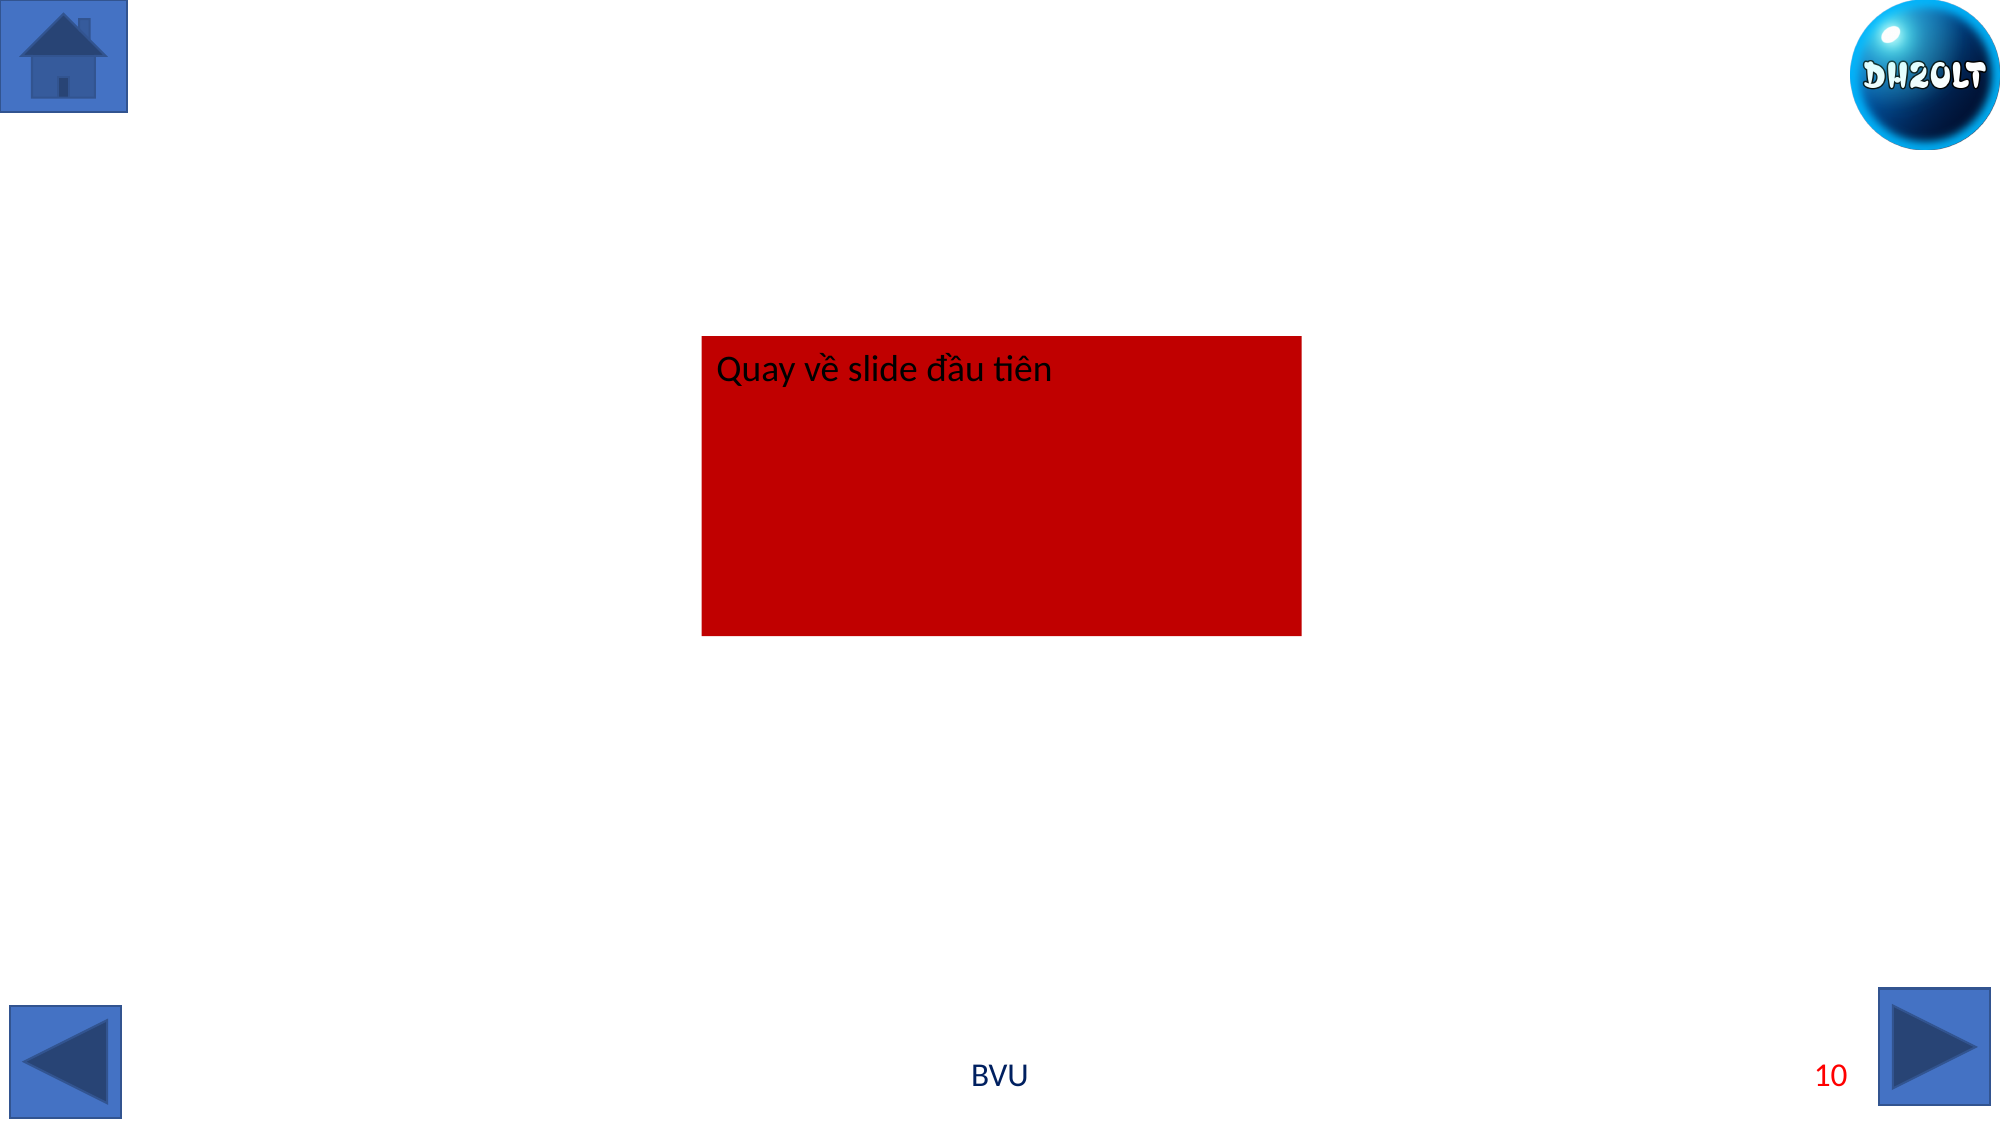

#

Quay về slide đầu tiên
BVU
10